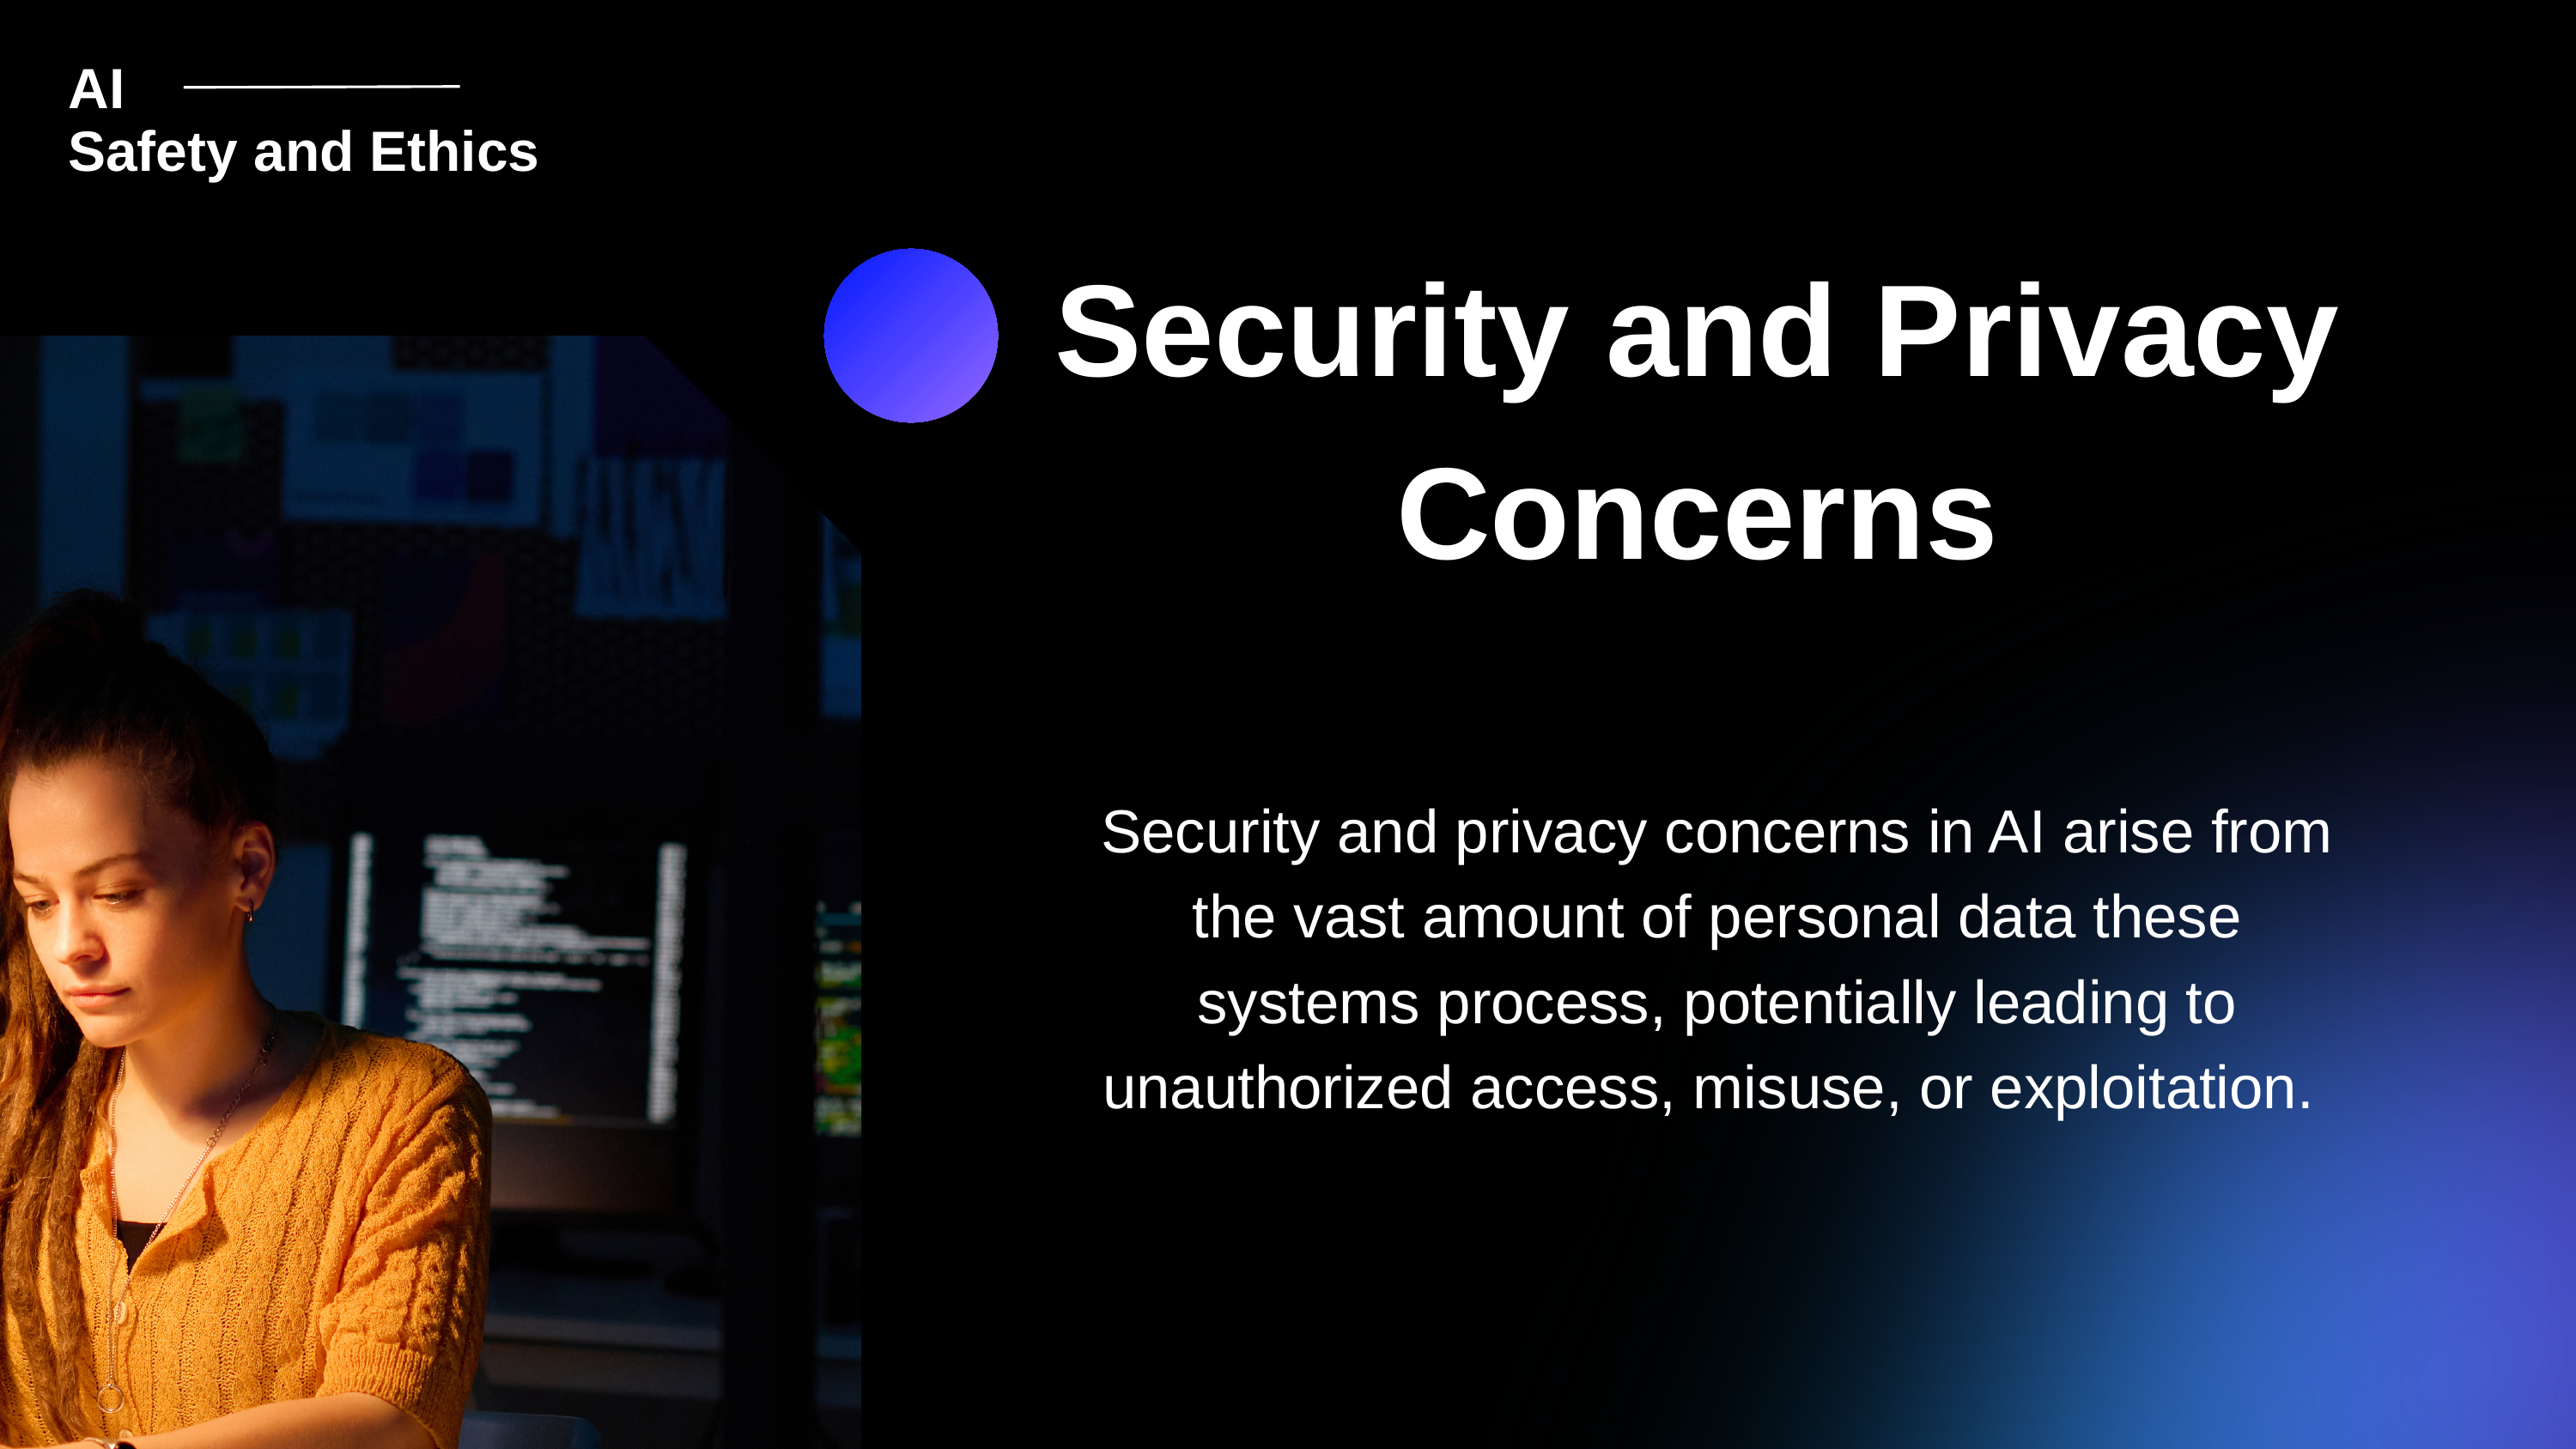

AI                      Safety and Ethics

Security and Privacy Concerns

Security and privacy concerns in AI arise from the vast amount of personal data these systems process, potentially leading to unauthorized access, misuse, or exploitation.